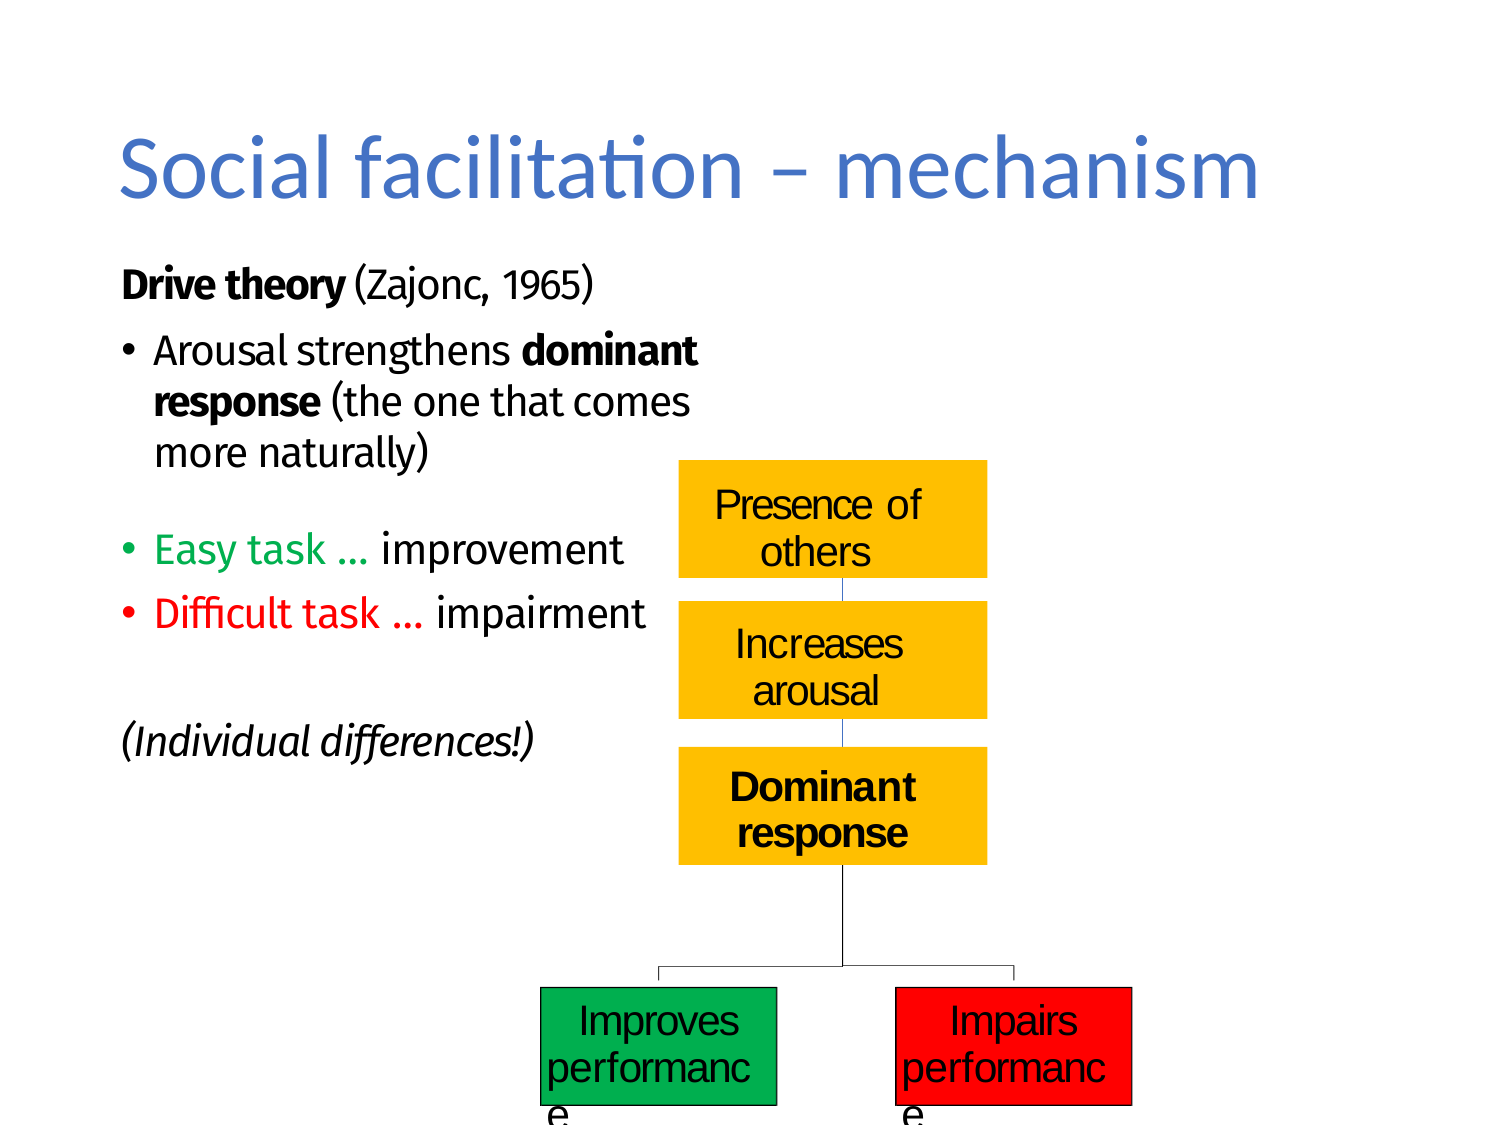

# Social facilitation – mechanism
Drive theory (Zajonc, 1965)
Arousal strengthens dominant response (the one that comes more naturally)

Easy task … improvement
Difficult task … impairment

(Individual differences!)

Presence of  others

Increases  arousal

Dominant  response

Improves  performance
Impairs  performance